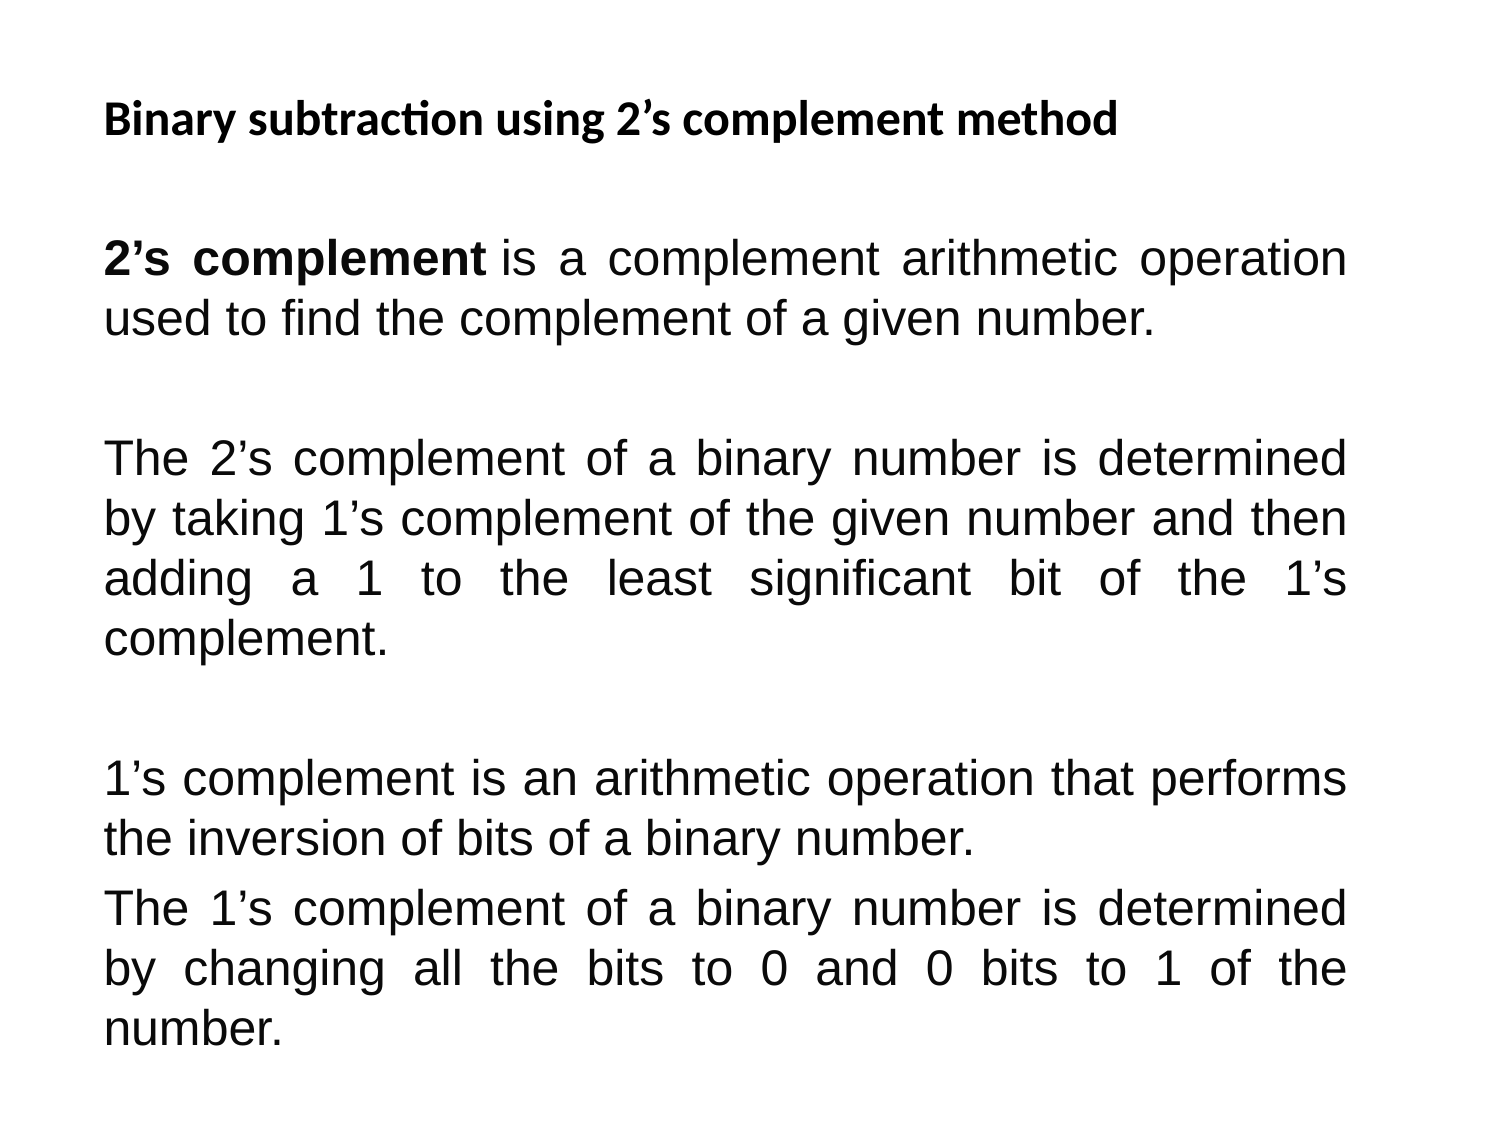

Binary subtraction using 2’s complement method

2’s complement is a complement arithmetic operation used to find the complement of a given number.

The 2’s complement of a binary number is determined by taking 1’s complement of the given number and then adding a 1 to the least significant bit of the 1’s complement.

1’s complement is an arithmetic operation that performs the inversion of bits of a binary number.
The 1’s complement of a binary number is determined by changing all the bits to 0 and 0 bits to 1 of the number.